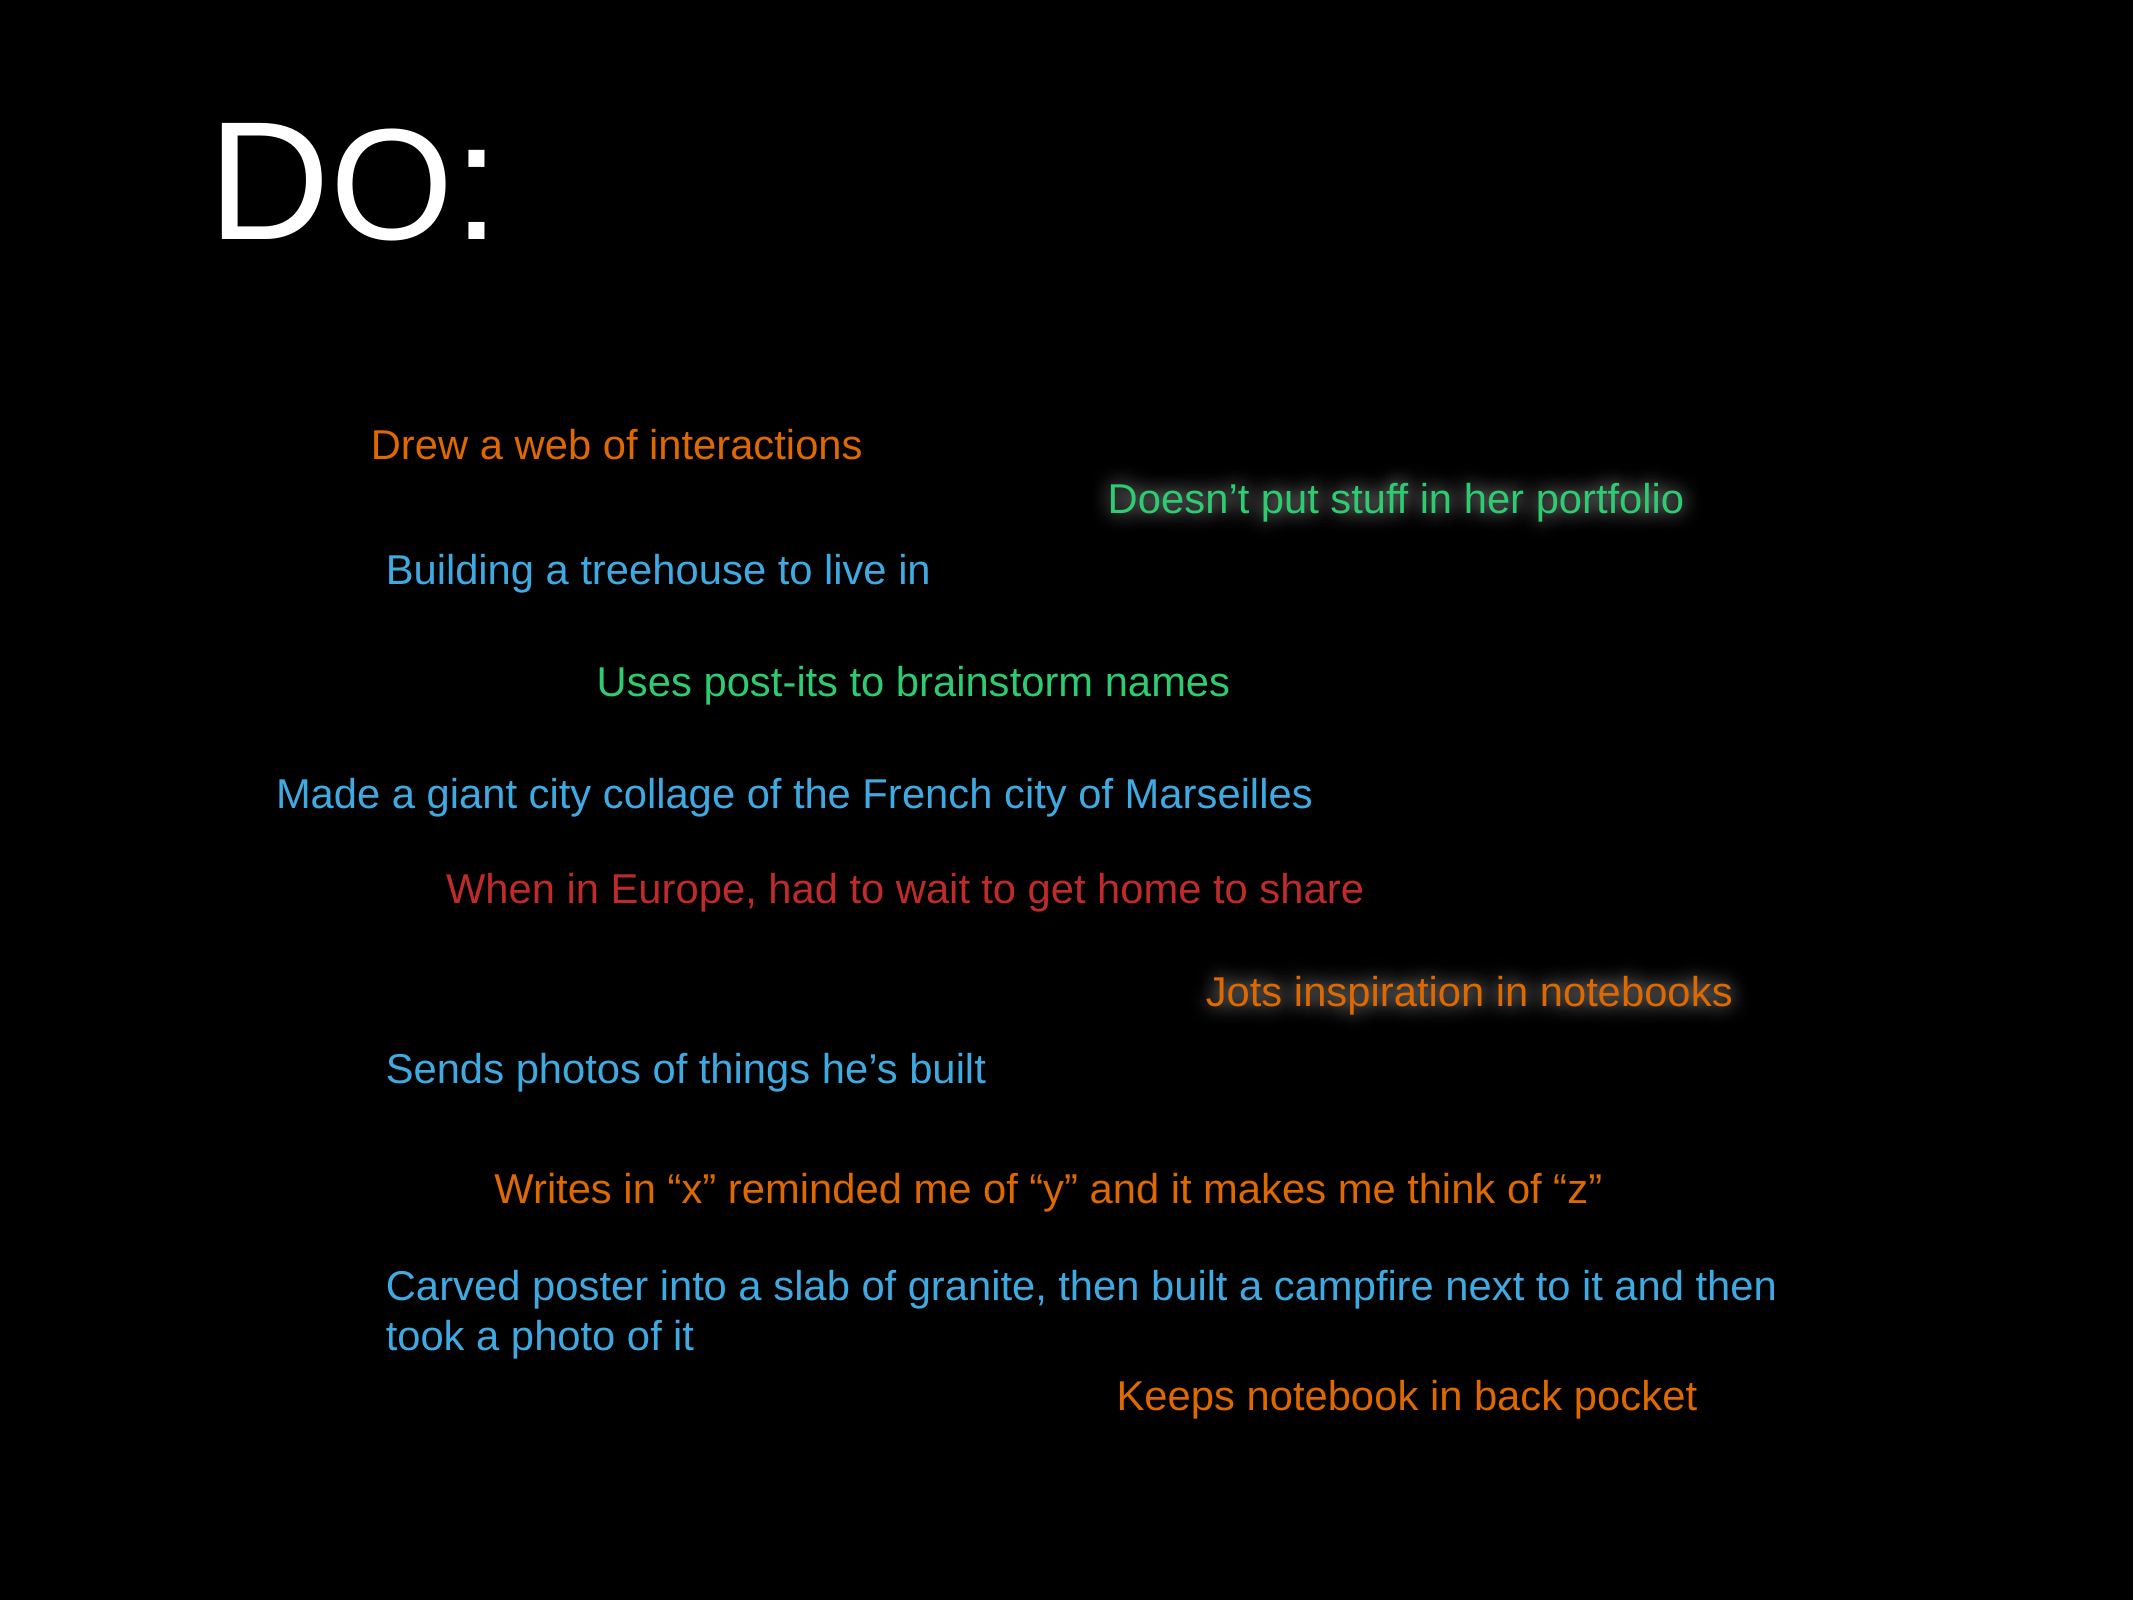

# DO:
Drew a web of interactions
Doesn’t put stuff in her portfolio
Building a treehouse to live in
Uses post-its to brainstorm names
Made a giant city collage of the French city of Marseilles
When in Europe, had to wait to get home to share
Jots inspiration in notebooks
Sends photos of things he’s built
Writes in “x” reminded me of “y” and it makes me think of “z”
Carved poster into a slab of granite, then built a campfire next to it and then took a photo of it
Keeps notebook in back pocket